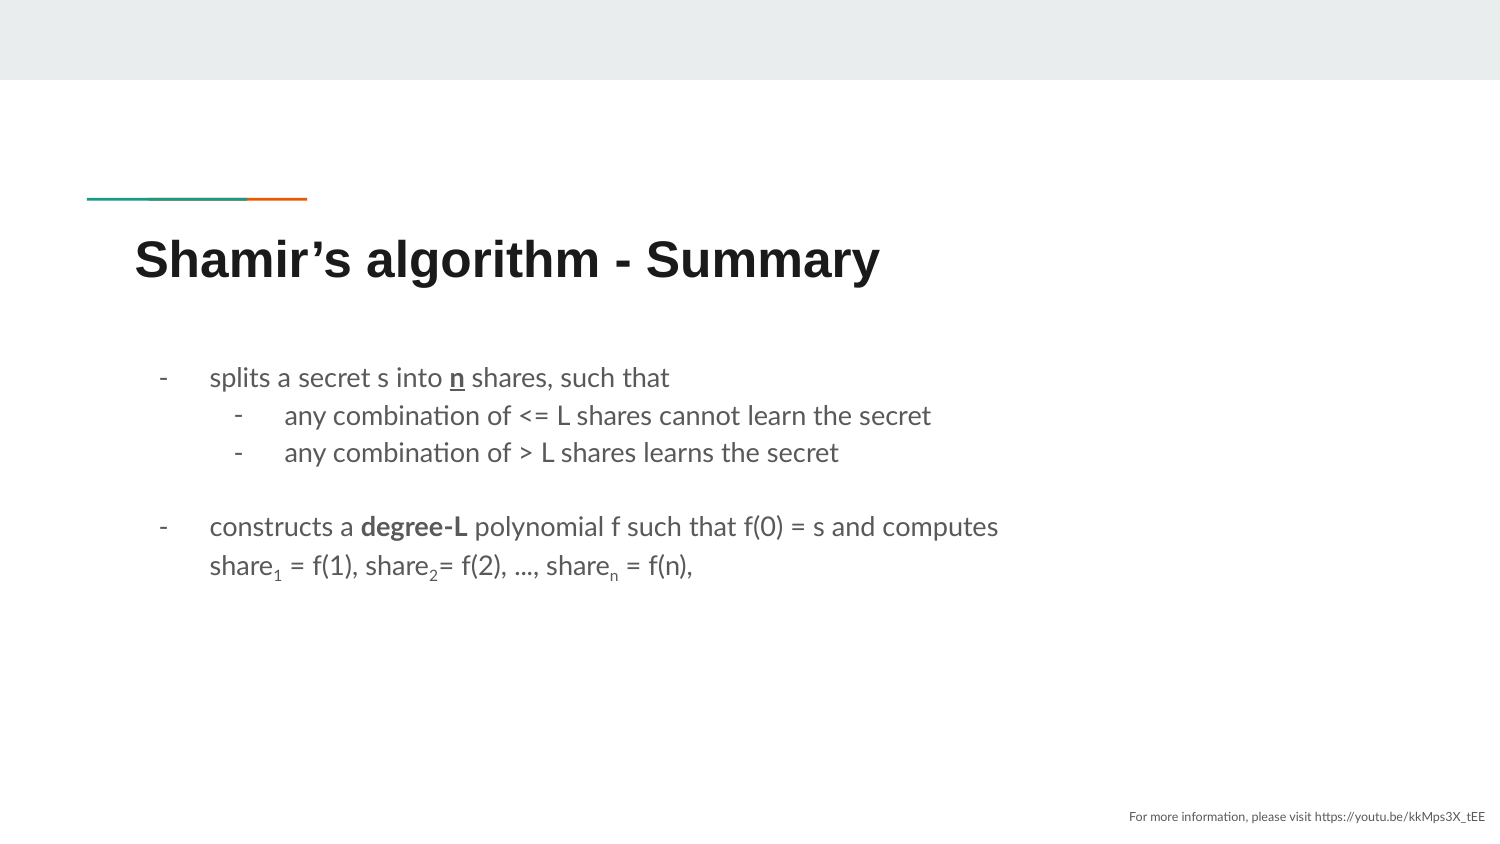

# Shamir’s algorithm - Summary
splits a secret s into n shares, such that
any combination of <= L shares cannot learn the secret
any combination of > L shares learns the secret

constructs a degree-L polynomial f such that f(0) = s and computes
share1 = f(1), share2= f(2), ..., sharen = f(n),

For more information, please visit https://youtu.be/kkMps3X_tEE